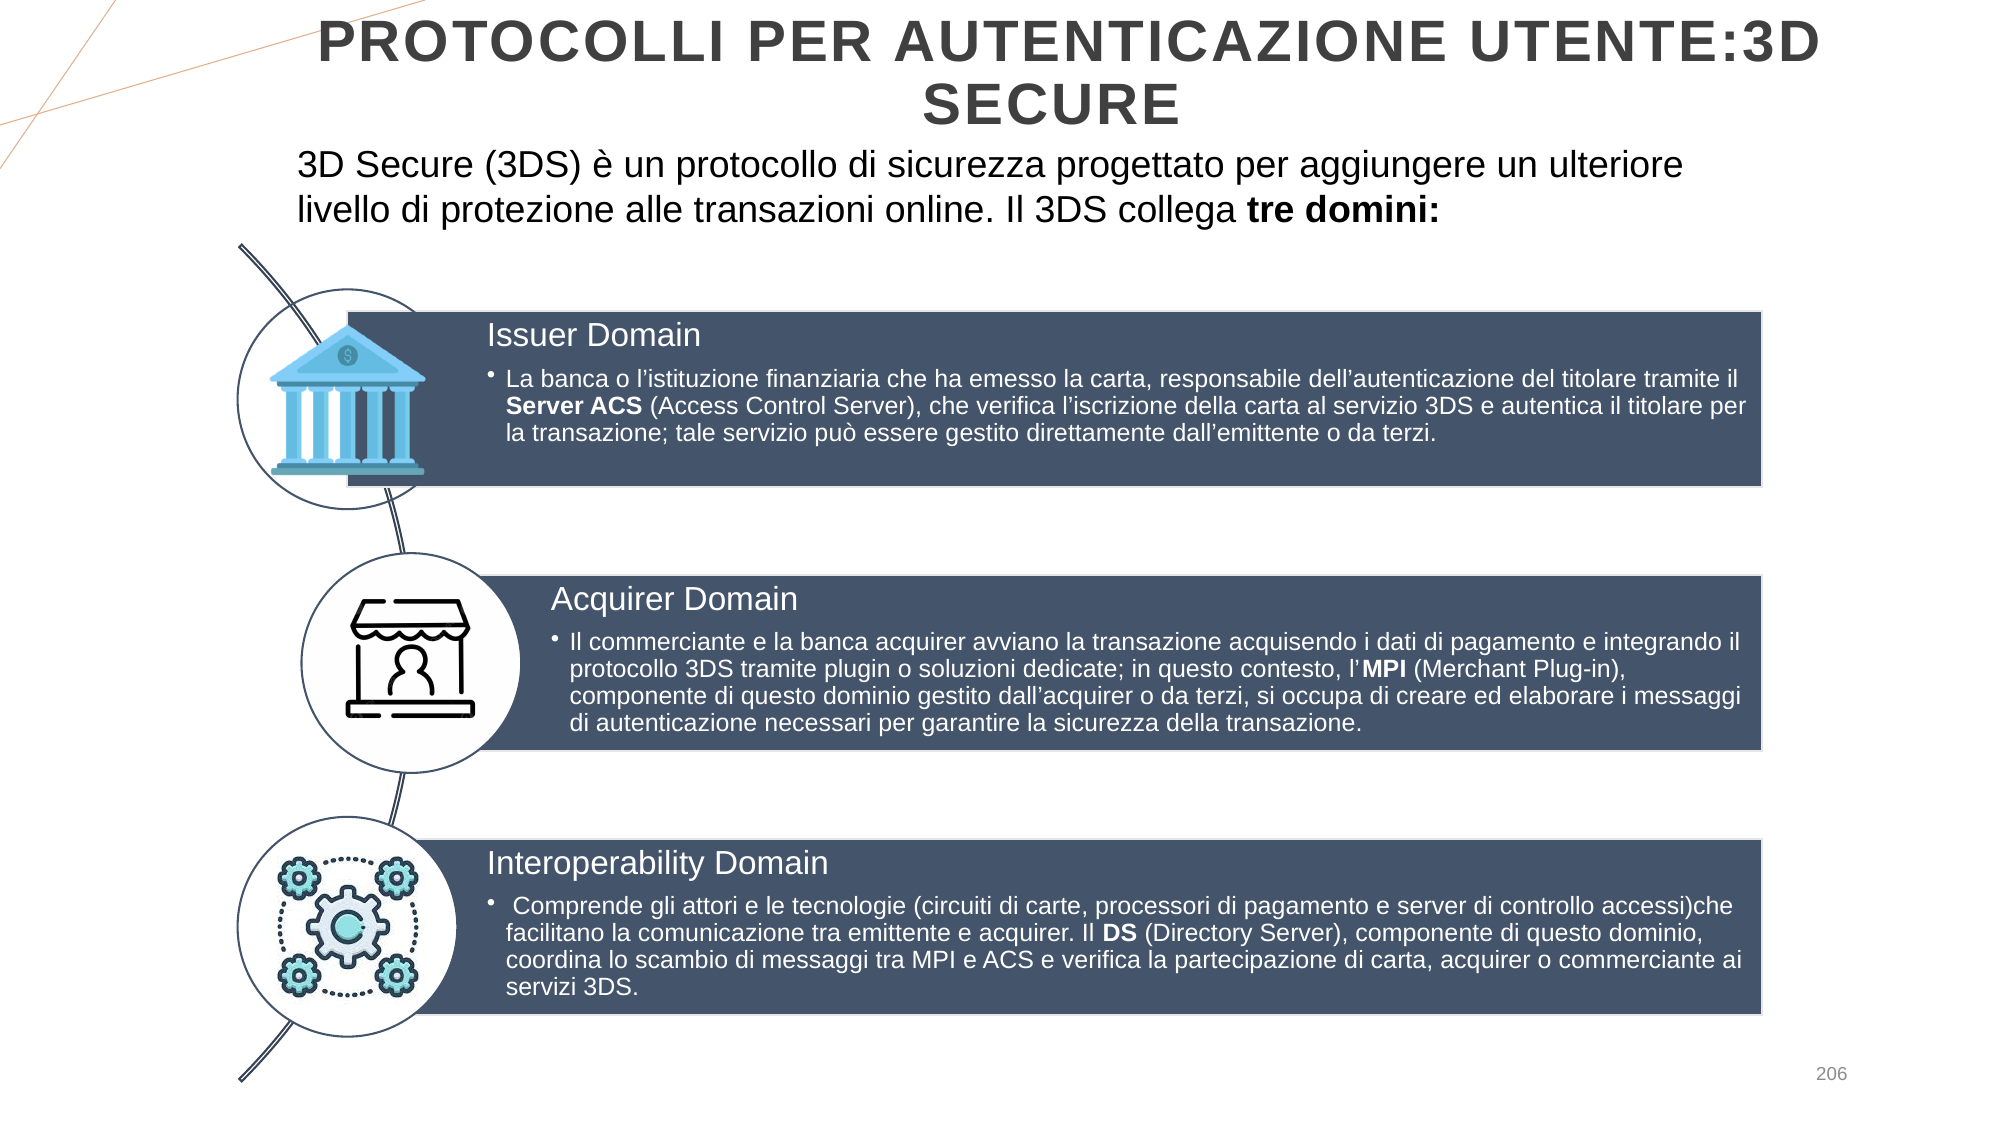

# Protocolli per auTENTICAZIONE utente:3D Secure
3D Secure (3DS) è un protocollo di sicurezza progettato per aggiungere un ulteriore livello di protezione alle transazioni online. Il 3DS collega tre domini:
Issuer Domain
La banca o l’istituzione finanziaria che ha emesso la carta, responsabile dell’autenticazione del titolare tramite il Server ACS (Access Control Server), che verifica l’iscrizione della carta al servizio 3DS e autentica il titolare per la transazione; tale servizio può essere gestito direttamente dall’emittente o da terzi.
Acquirer Domain
Il commerciante e la banca acquirer avviano la transazione acquisendo i dati di pagamento e integrando il protocollo 3DS tramite plugin o soluzioni dedicate; in questo contesto, l’MPI (Merchant Plug-in), componente di questo dominio gestito dall’acquirer o da terzi, si occupa di creare ed elaborare i messaggi di autenticazione necessari per garantire la sicurezza della transazione.
Interoperability Domain
 Comprende gli attori e le tecnologie (circuiti di carte, processori di pagamento e server di controllo accessi)che facilitano la comunicazione tra emittente e acquirer. Il DS (Directory Server), componente di questo dominio, coordina lo scambio di messaggi tra MPI e ACS e verifica la partecipazione di carta, acquirer o commerciante ai servizi 3DS.
206